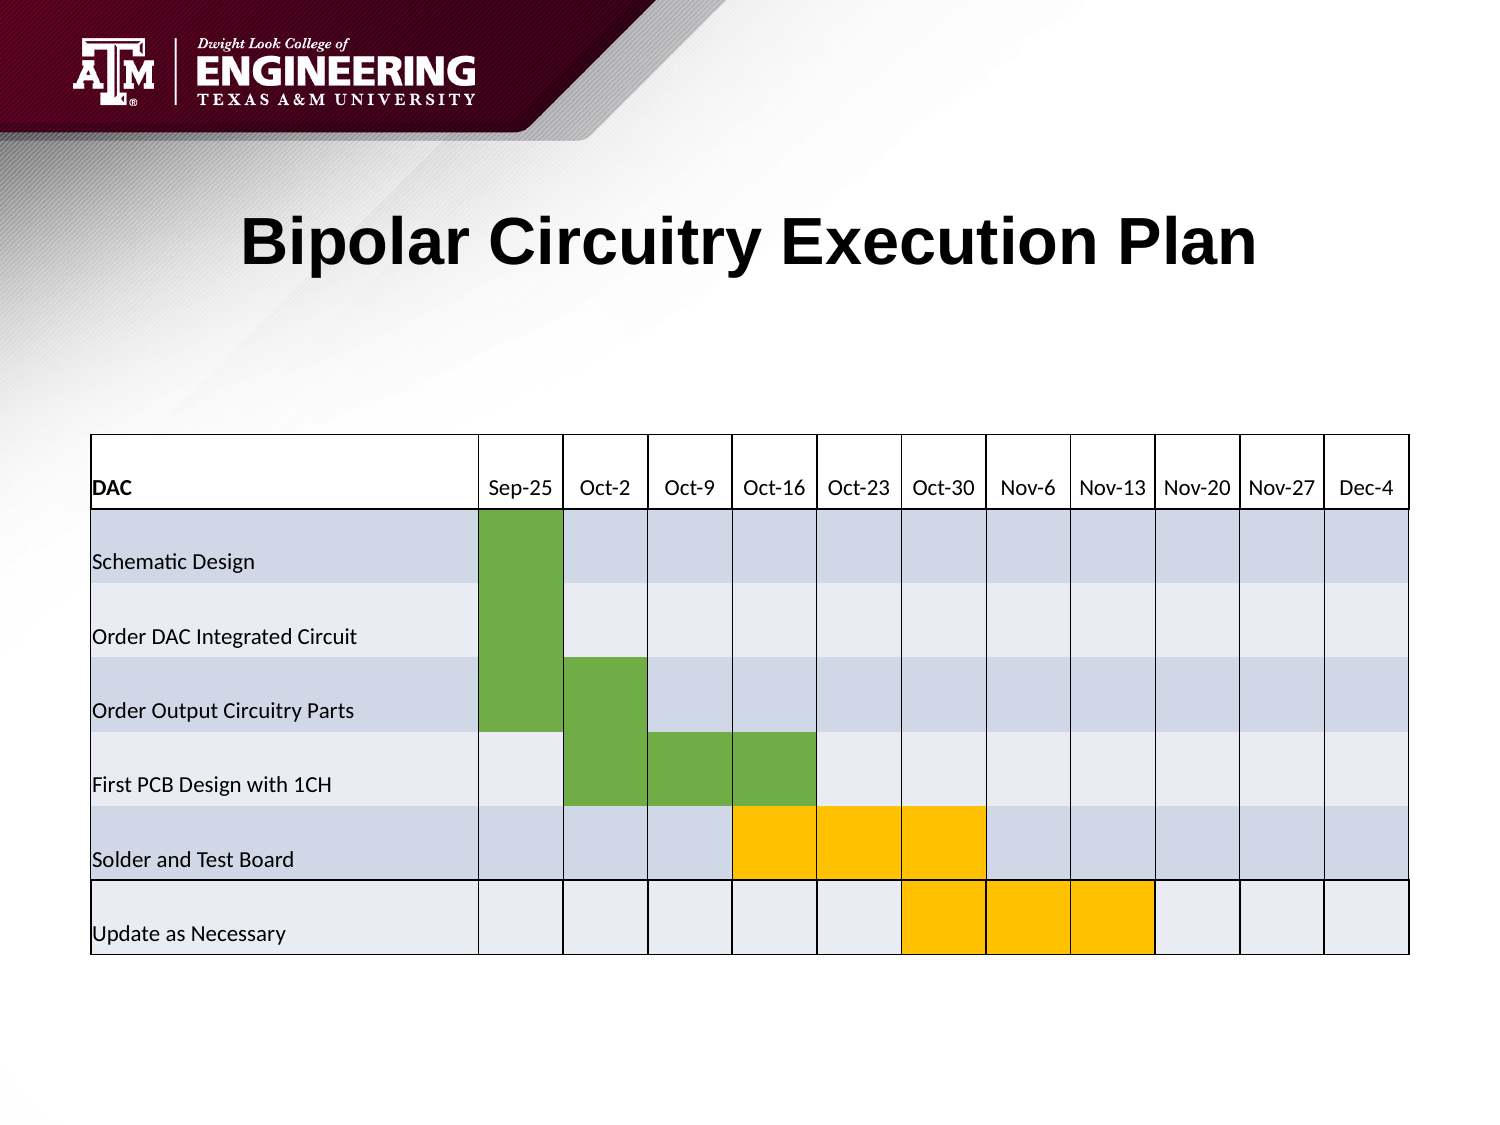

# Bipolar Circuitry Execution Plan
| DAC | Sep-25 | Oct-2 | Oct-9 | Oct-16 | Oct-23 | Oct-30 | Nov-6 | Nov-13 | Nov-20 | Nov-27 | Dec-4 |
| --- | --- | --- | --- | --- | --- | --- | --- | --- | --- | --- | --- |
| Schematic Design |  |  |  |  |  |  |  |  |  |  |  |
| Order DAC Integrated Circuit |  |  |  |  |  |  |  |  |  |  |  |
| Order Output Circuitry Parts |  |  |  |  |  |  |  |  |  |  |  |
| First PCB Design with 1CH |  |  |  |  |  |  |  |  |  |  |  |
| Solder and Test Board |  |  |  |  |  |  |  |  |  |  |  |
| Update as Necessary |  |  |  |  |  |  |  |  |  |  |  |